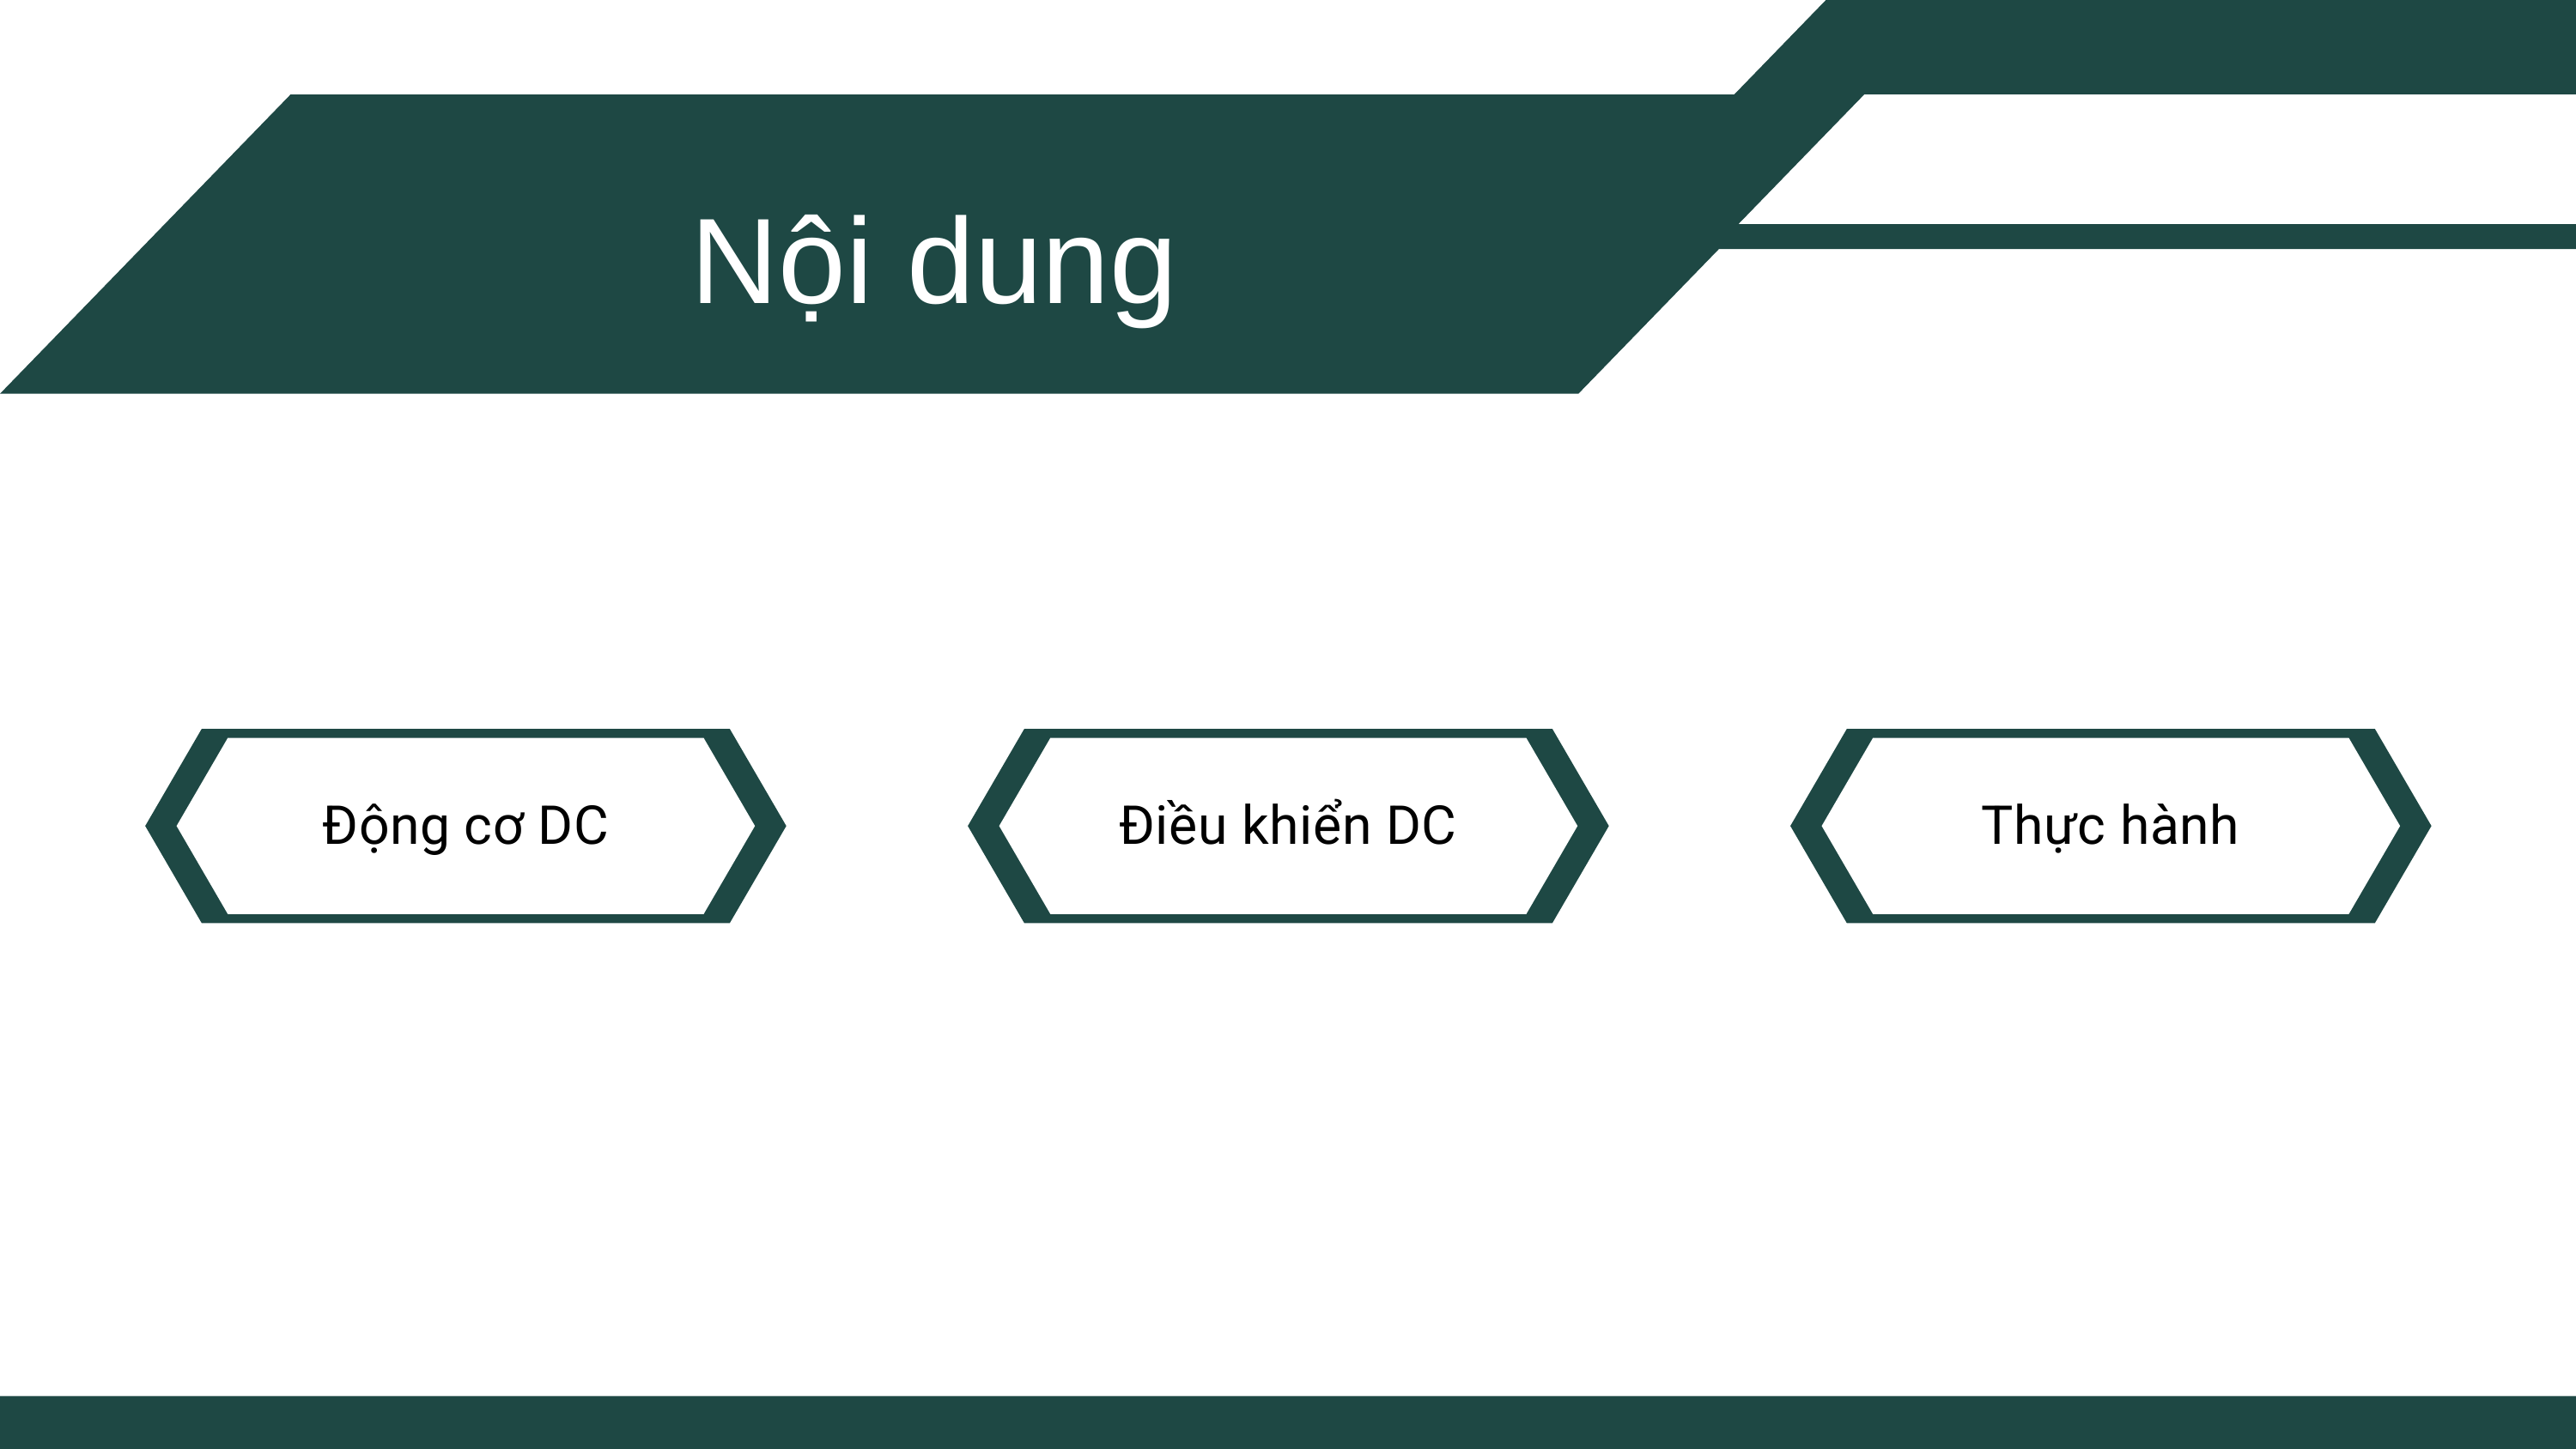

Nội dung

Động cơ DC
Điều khiển DC
Thực hành